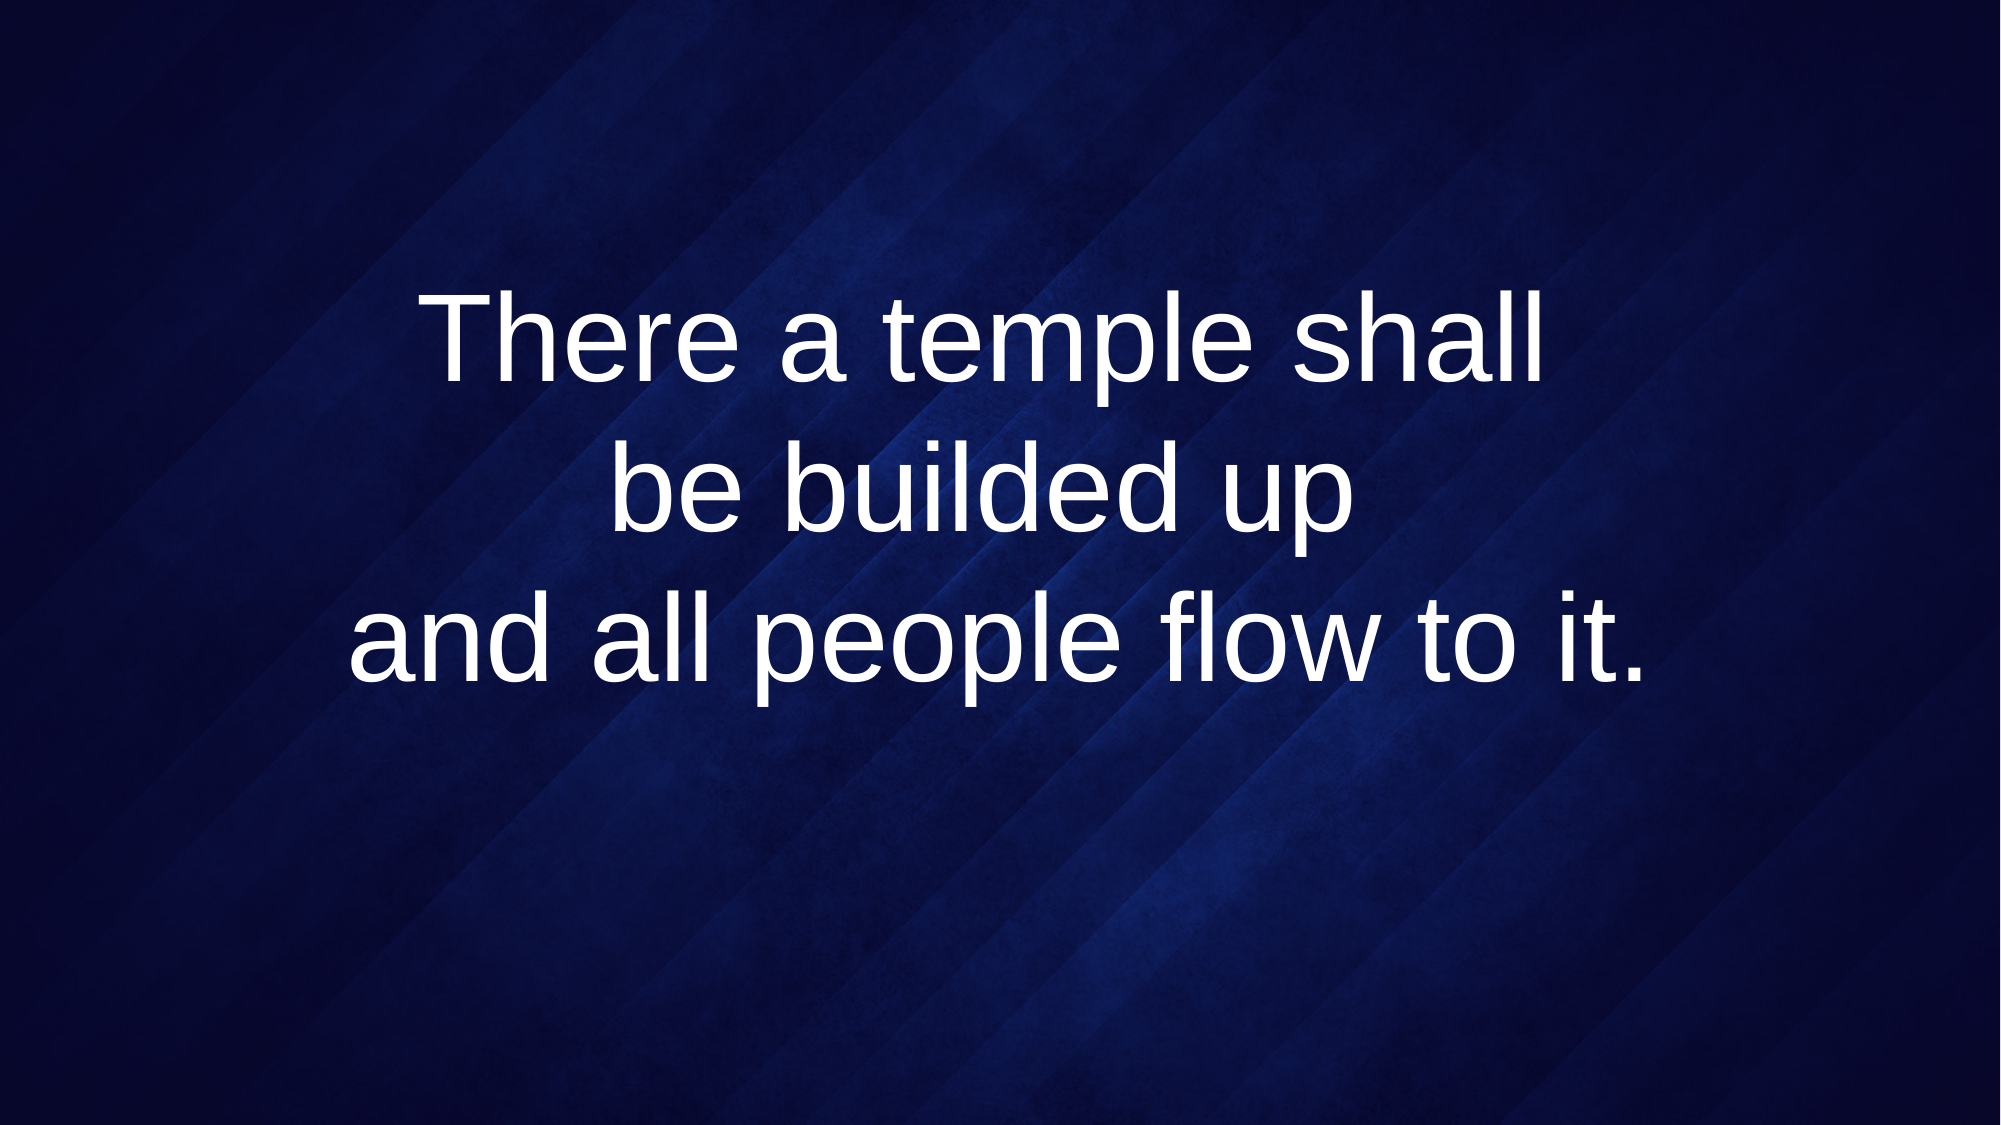

# There a temple shall be builded up and all people flow to it.